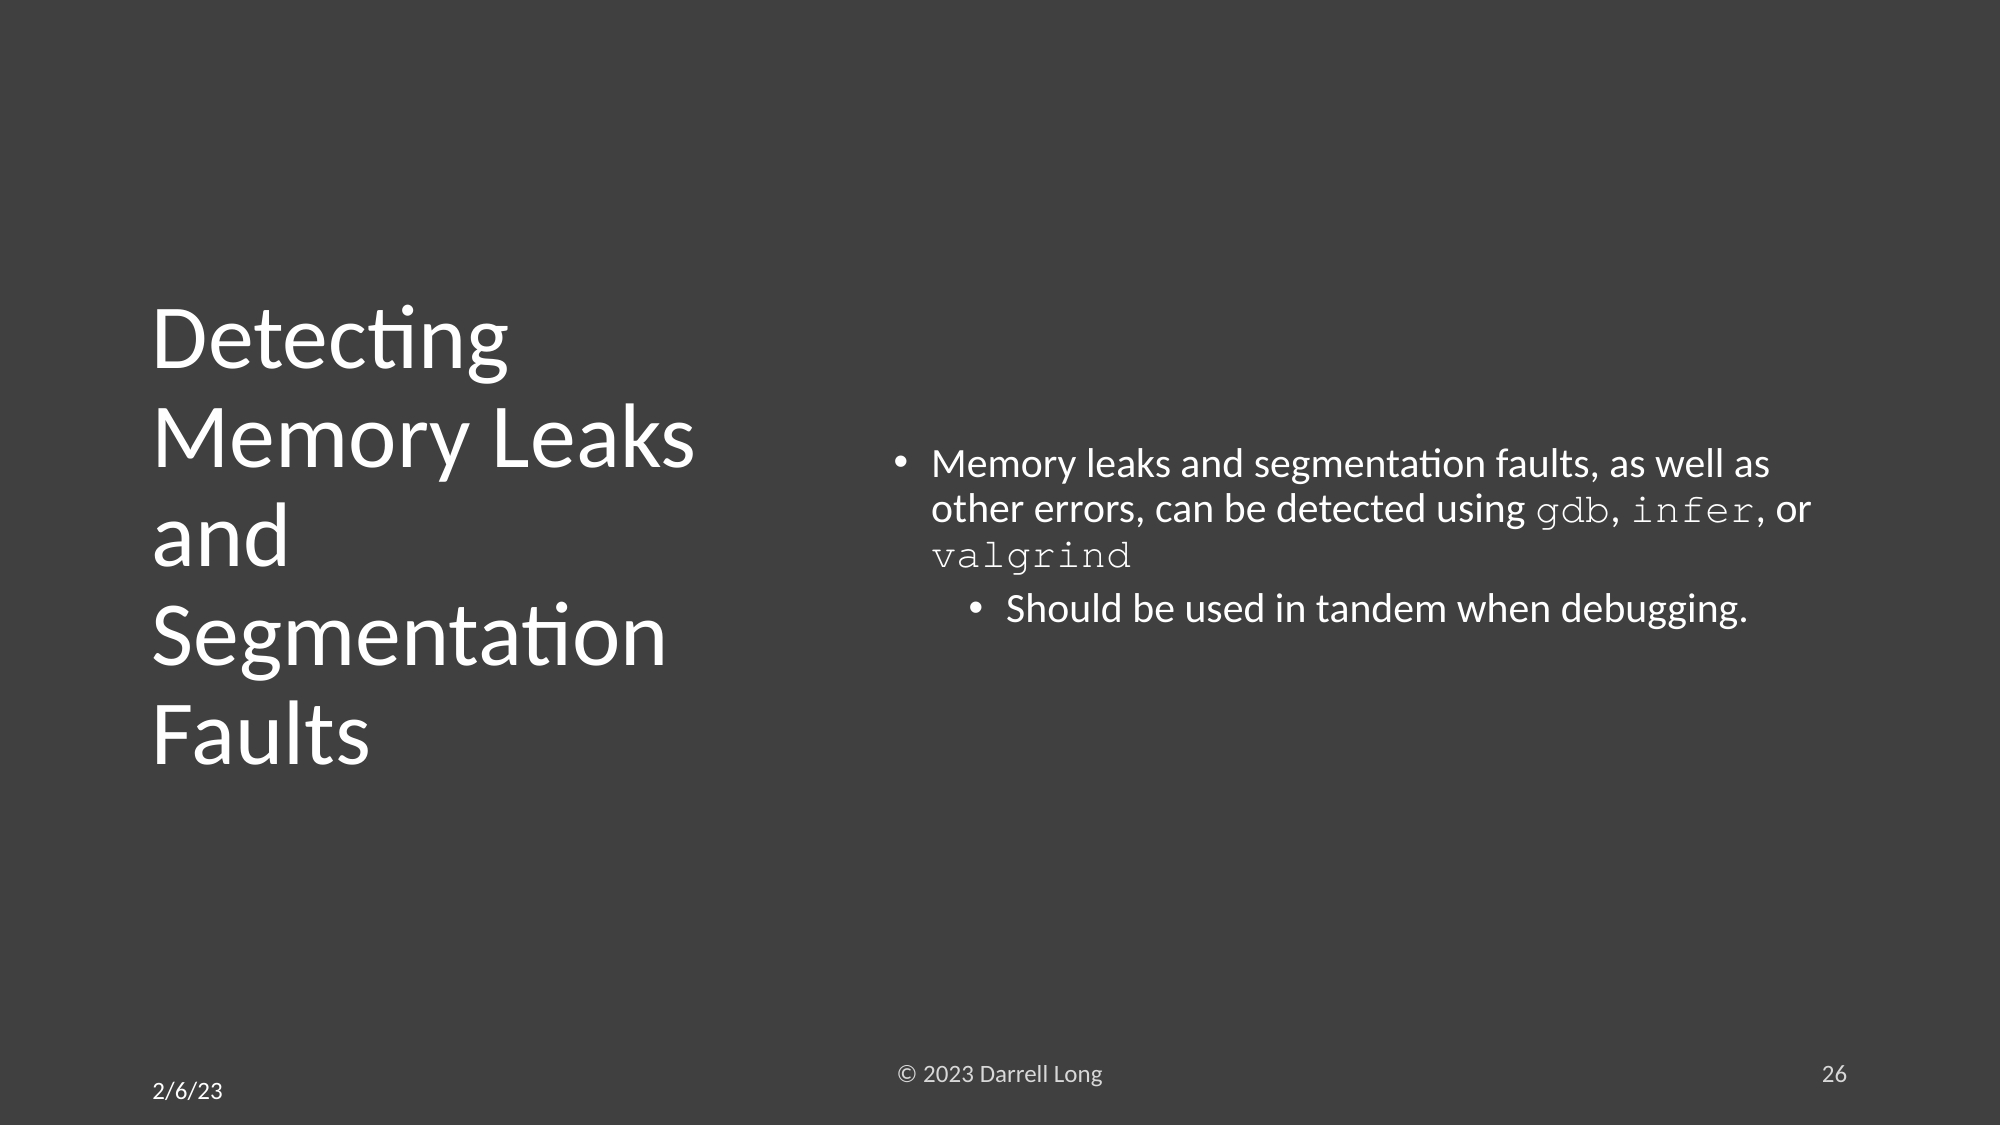

# Detecting Memory Leaks and Segmentation Faults
Memory leaks and segmentation faults, as well as other errors, can be detected using gdb, infer, or valgrind
Should be used in tandem when debugging.
© 2023 Darrell Long
26
2/6/23